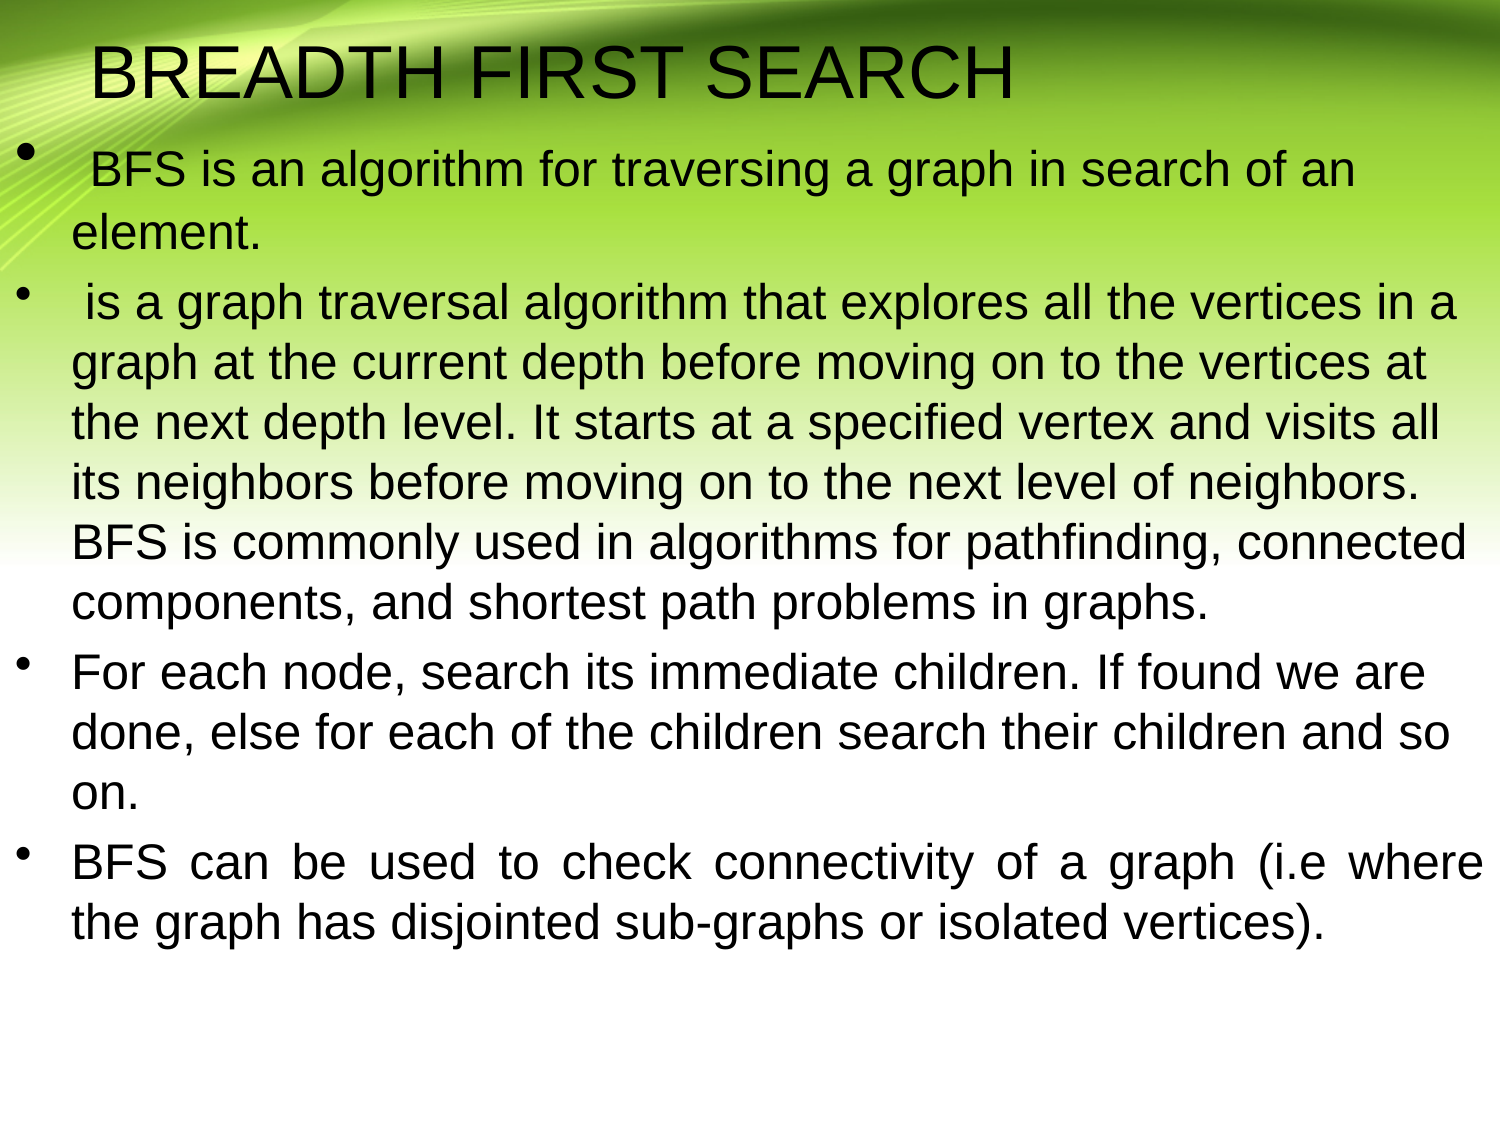

# BREADTH FIRST SEARCH
 BFS is an algorithm for traversing a graph in search of an element.
 is a graph traversal algorithm that explores all the vertices in a graph at the current depth before moving on to the vertices at the next depth level. It starts at a specified vertex and visits all its neighbors before moving on to the next level of neighbors. BFS is commonly used in algorithms for pathfinding, connected components, and shortest path problems in graphs.
For each node, search its immediate children. If found we are done, else for each of the children search their children and so on.
BFS can be used to check connectivity of a graph (i.e where the graph has disjointed sub-graphs or isolated vertices).